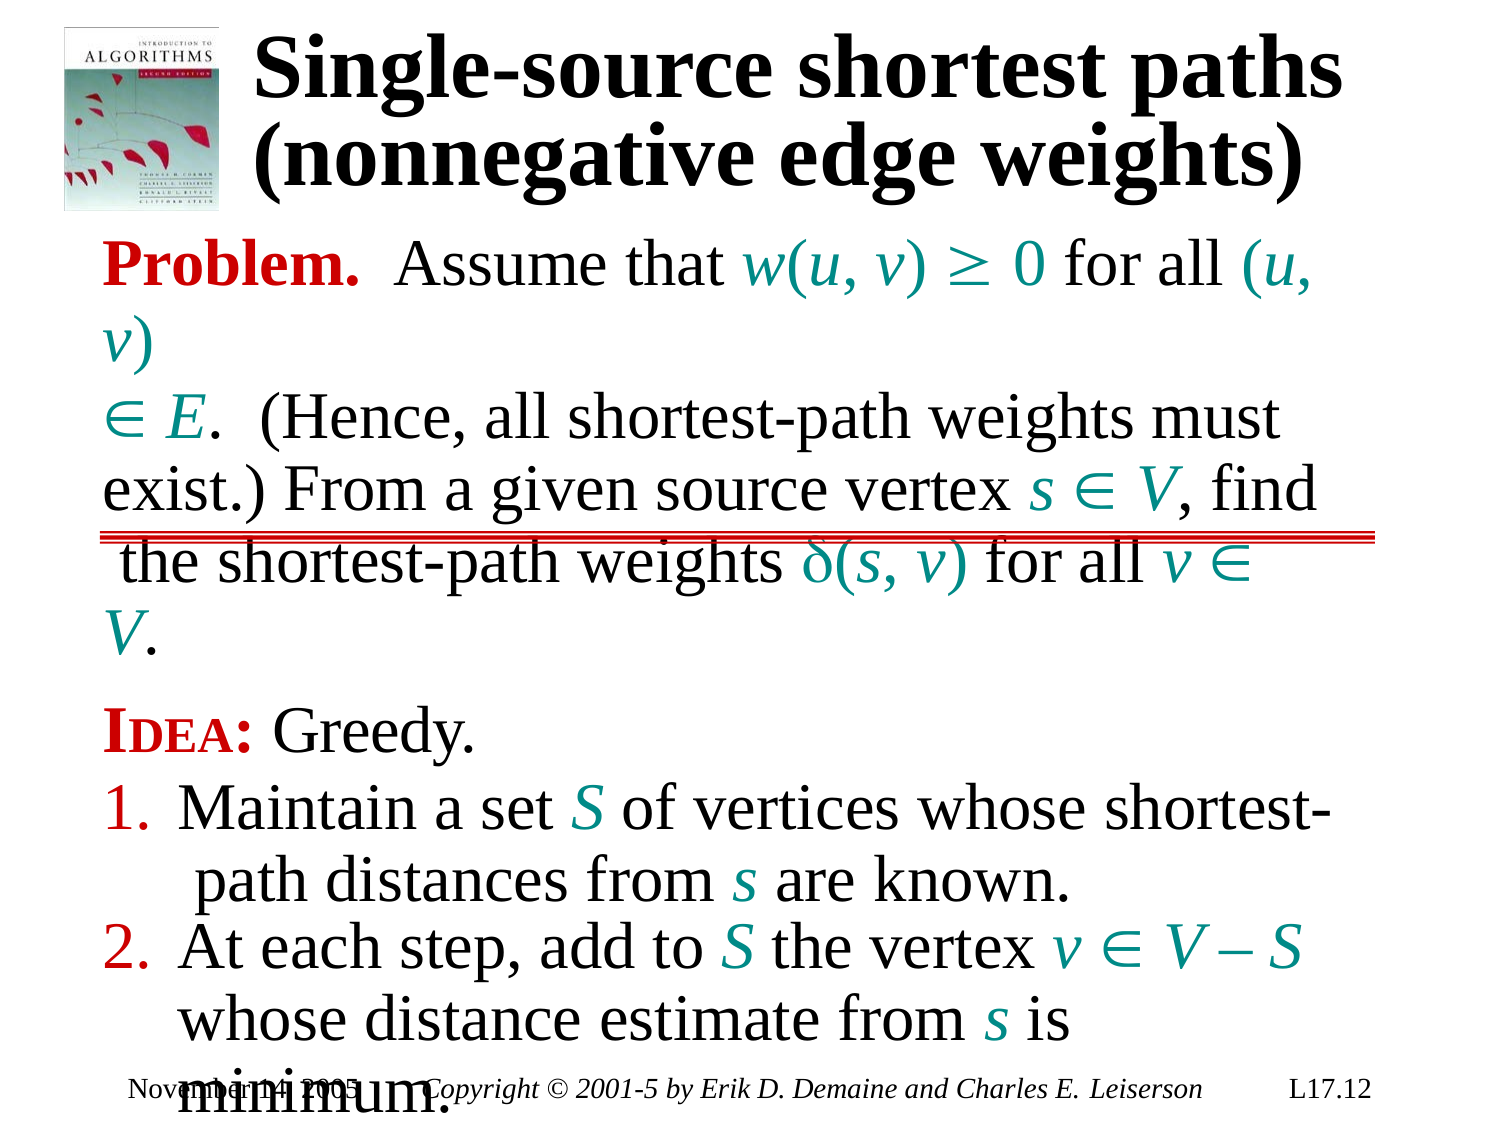

# Single-source shortest paths  (nonnegative edge weights)
Problem.	Assume that w(u, v) ≥ 0 for all (u, v)
∈ E.	(Hence, all shortest-path weights must  exist.) From a given source vertex s ∈ V, find  the shortest-path weights δ(s, v) for all v ∈ V.
IDEA: Greedy.
Maintain a set S of vertices whose shortest-  path distances from s are known.
At each step, add to S the vertex v ∈ V – S
whose distance estimate from s is minimum.
Update the distance estimates of vertices  adjacent to v.

November 14, 2005
Copyright © 2001-5 by Erik D. Demaine and Charles E. Leiserson
L17.12